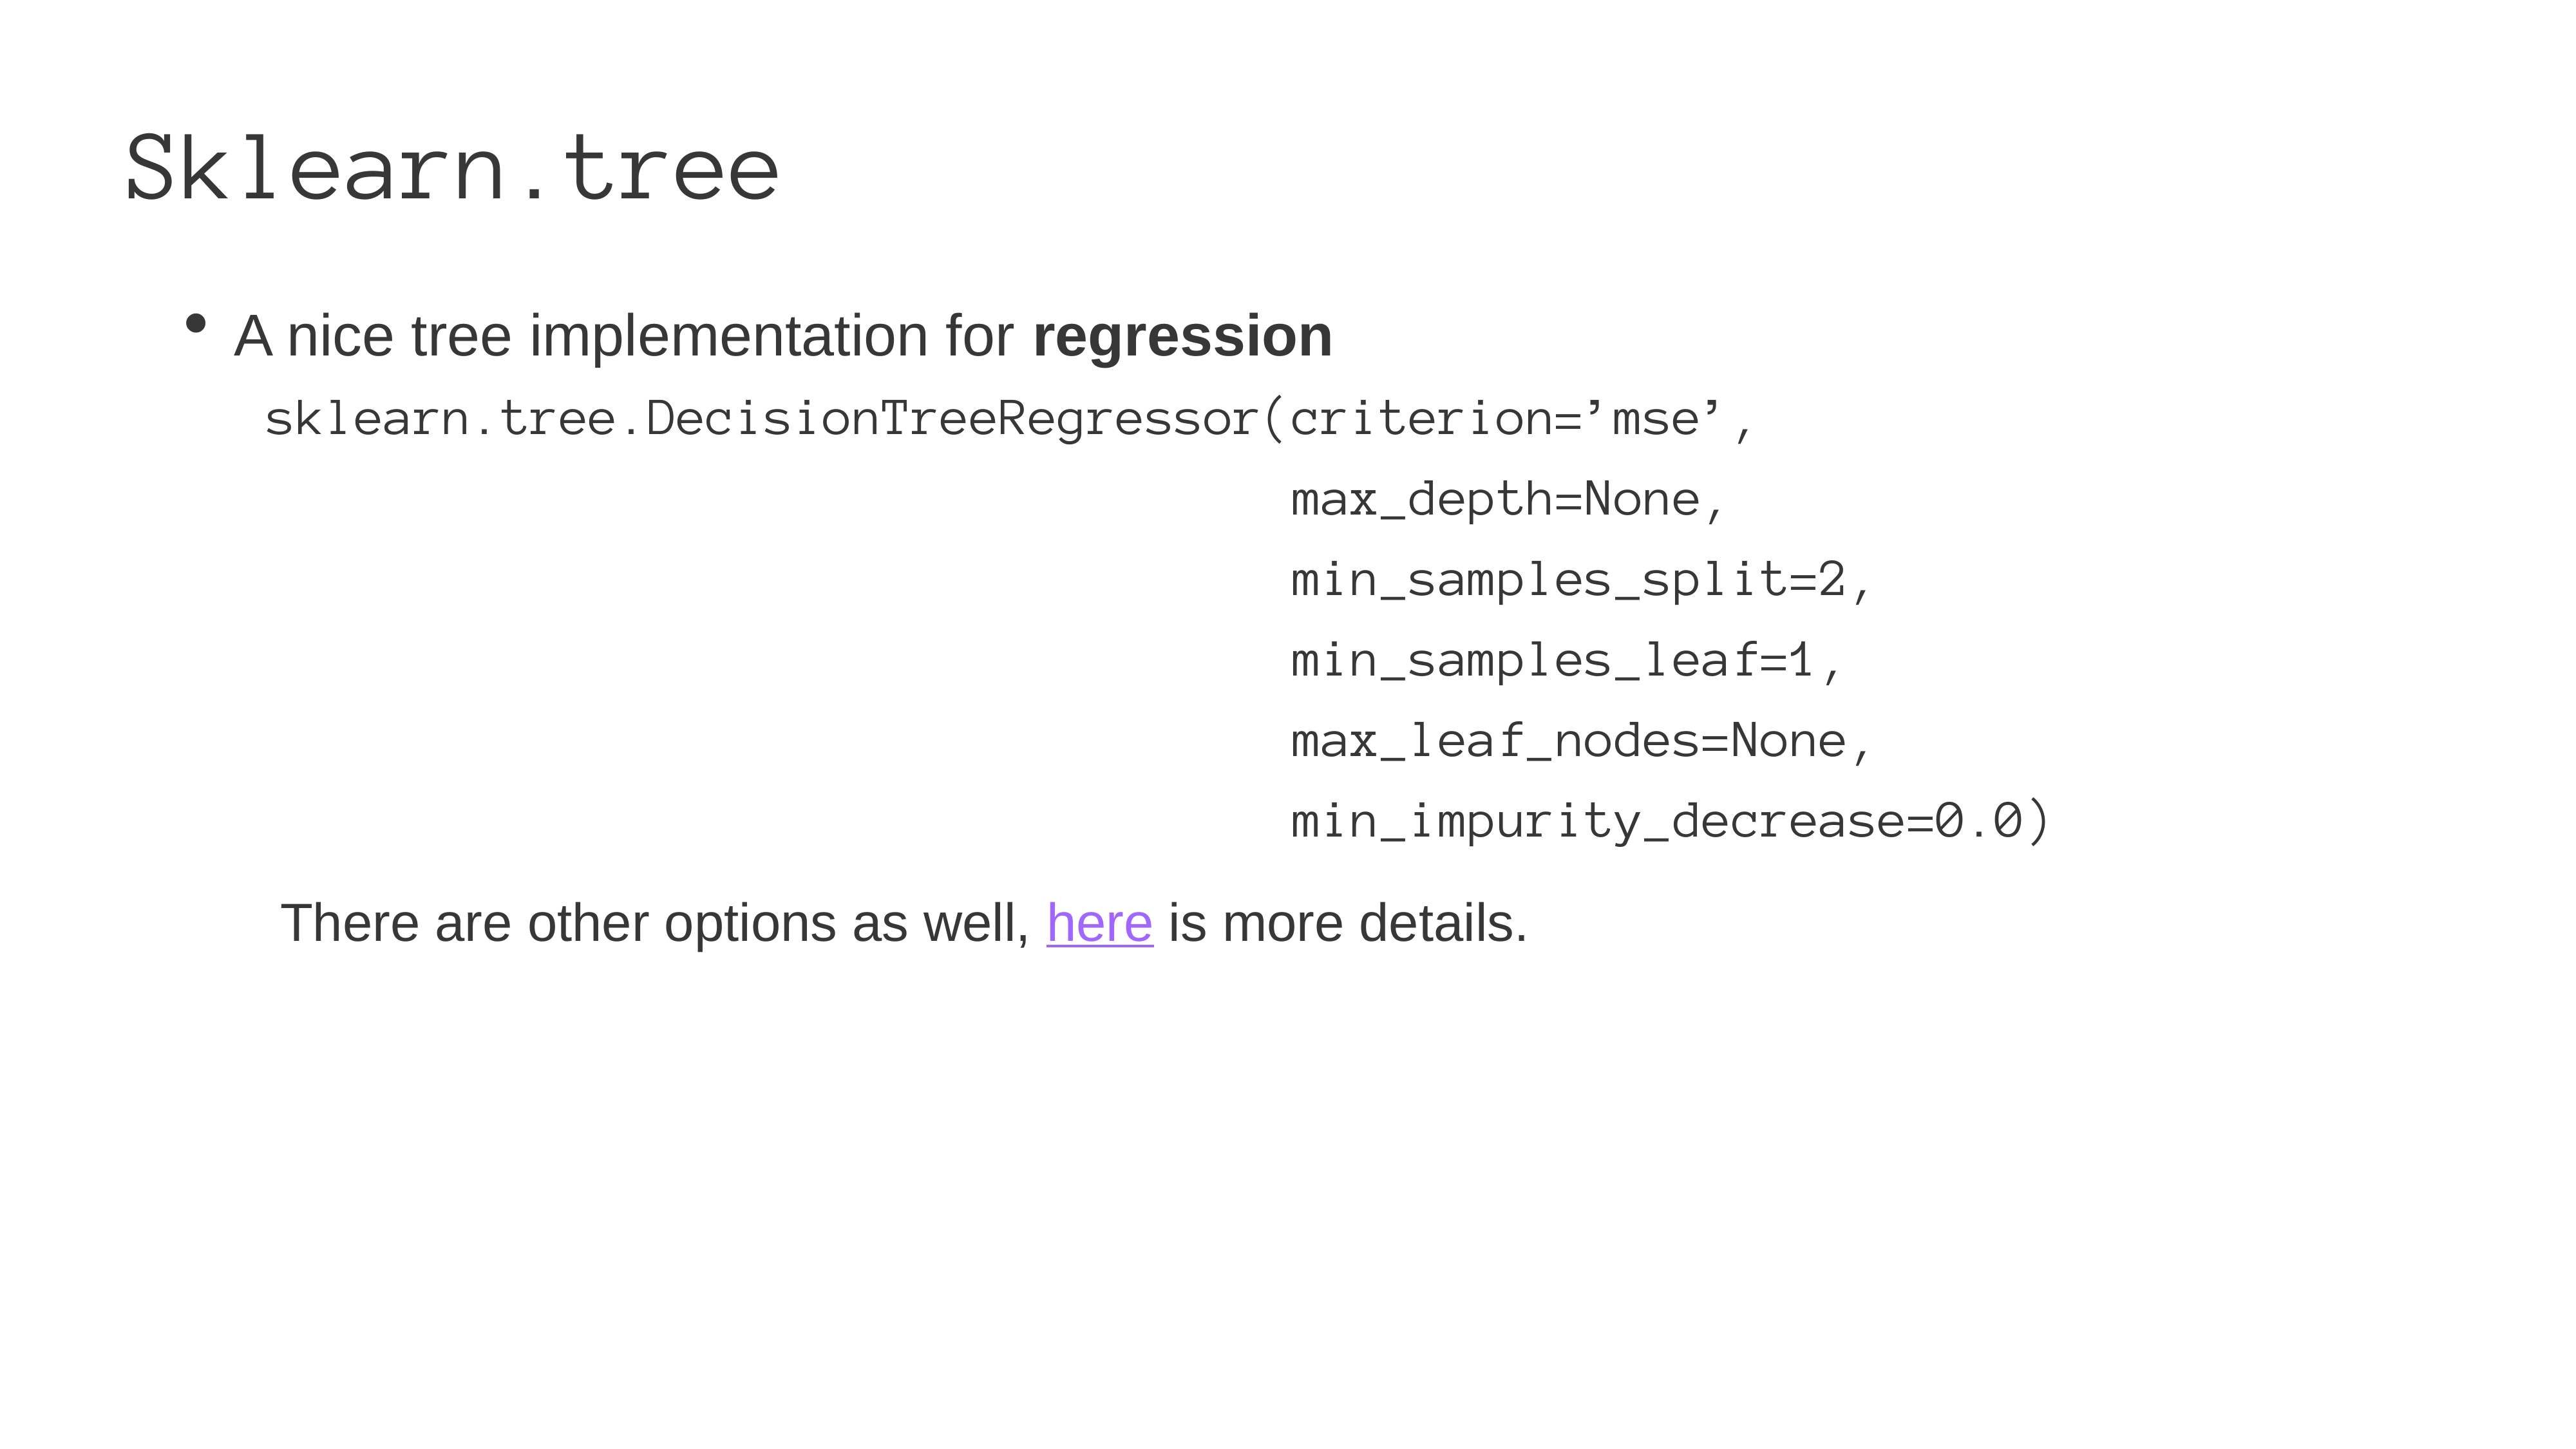

# Sklearn.tree
A nice tree implementation for regression
sklearn.tree.DecisionTreeRegressor(criterion=’mse’,
                                   max_depth=None,
                                   min_samples_split=2,
                                   min_samples_leaf=1,
                                   max_leaf_nodes=None,
                                   min_impurity_decrease=0.0)
	There are other options as well, here is more details.